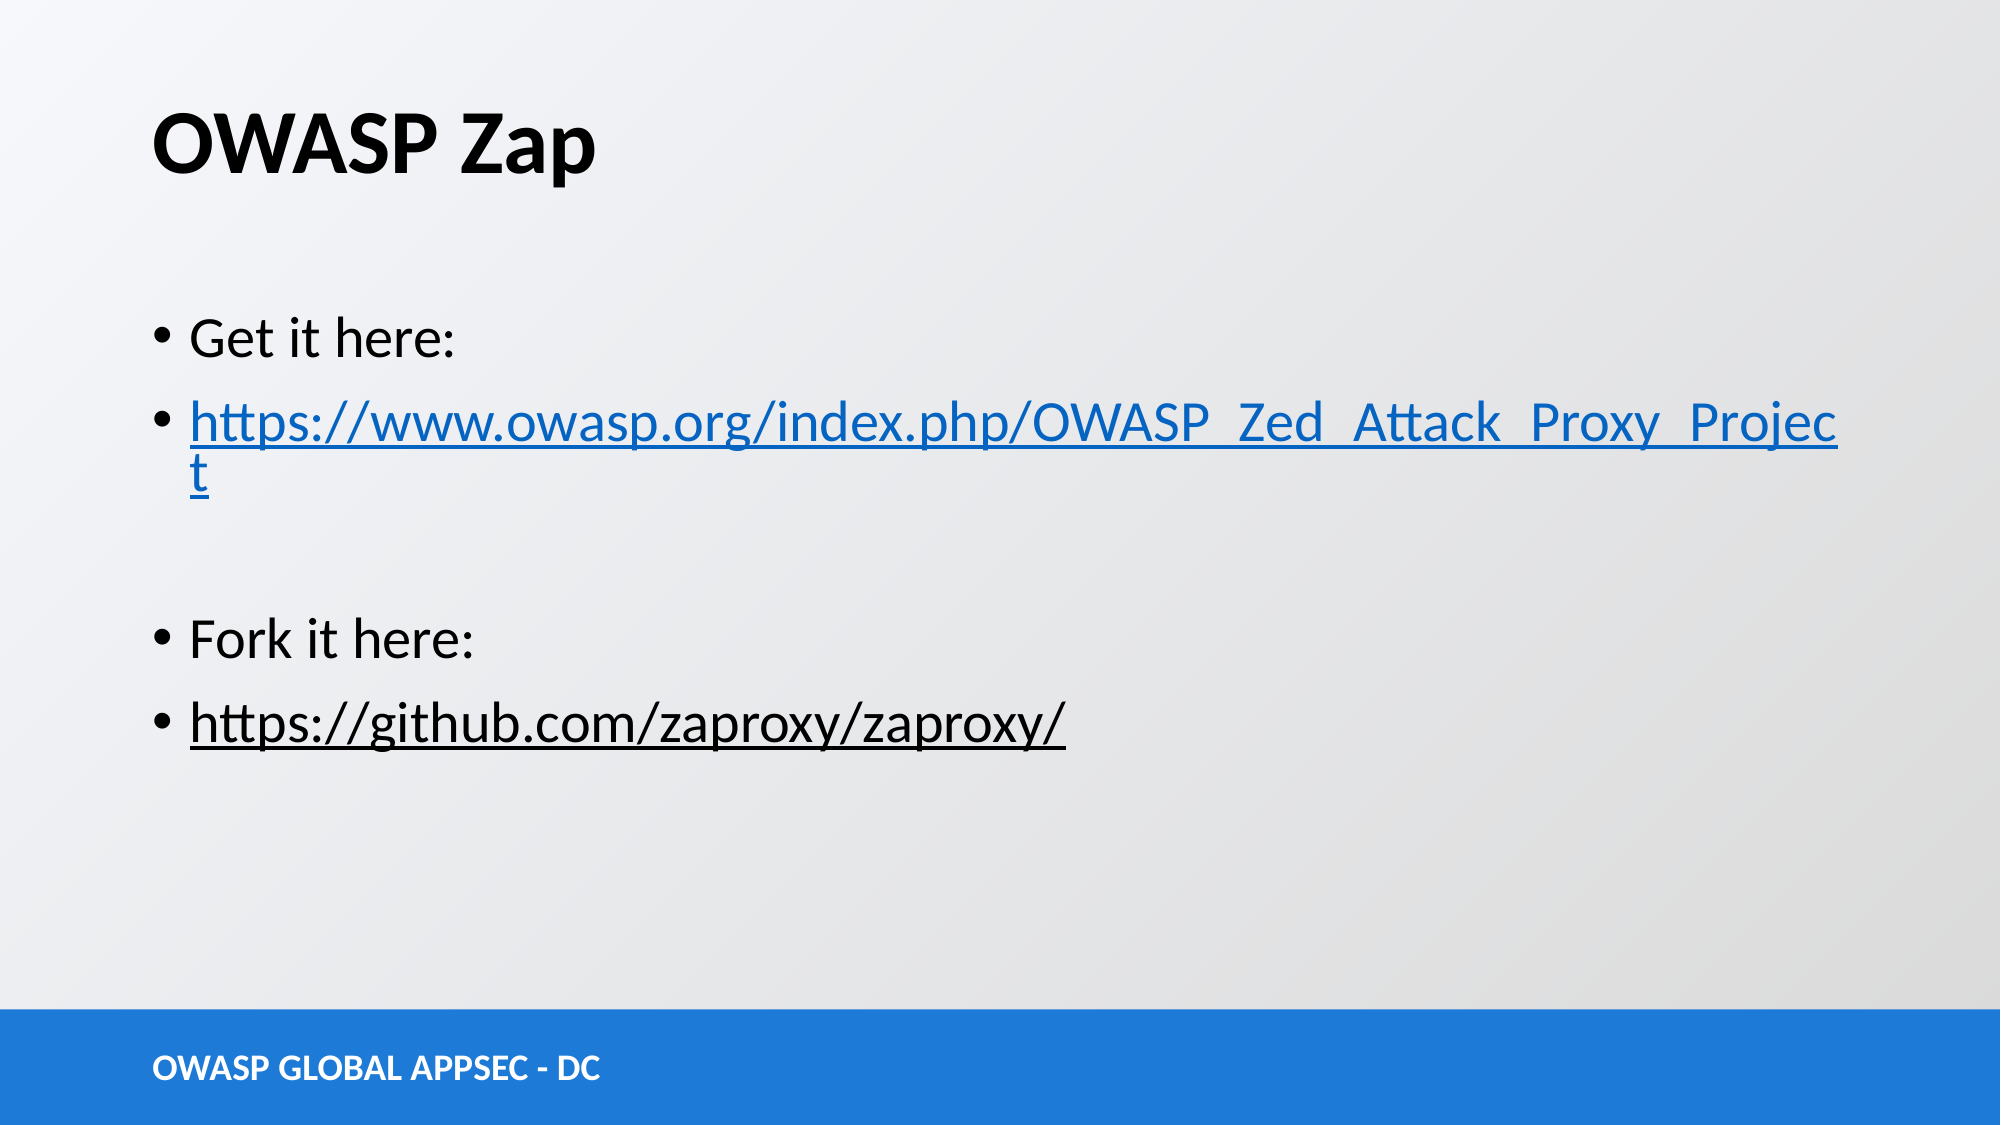

# OWASP Zap
Get it here:
https://www.owasp.org/index.php/OWASP_Zed_Attack_Proxy_Project

Fork it here:
https://github.com/zaproxy/zaproxy/